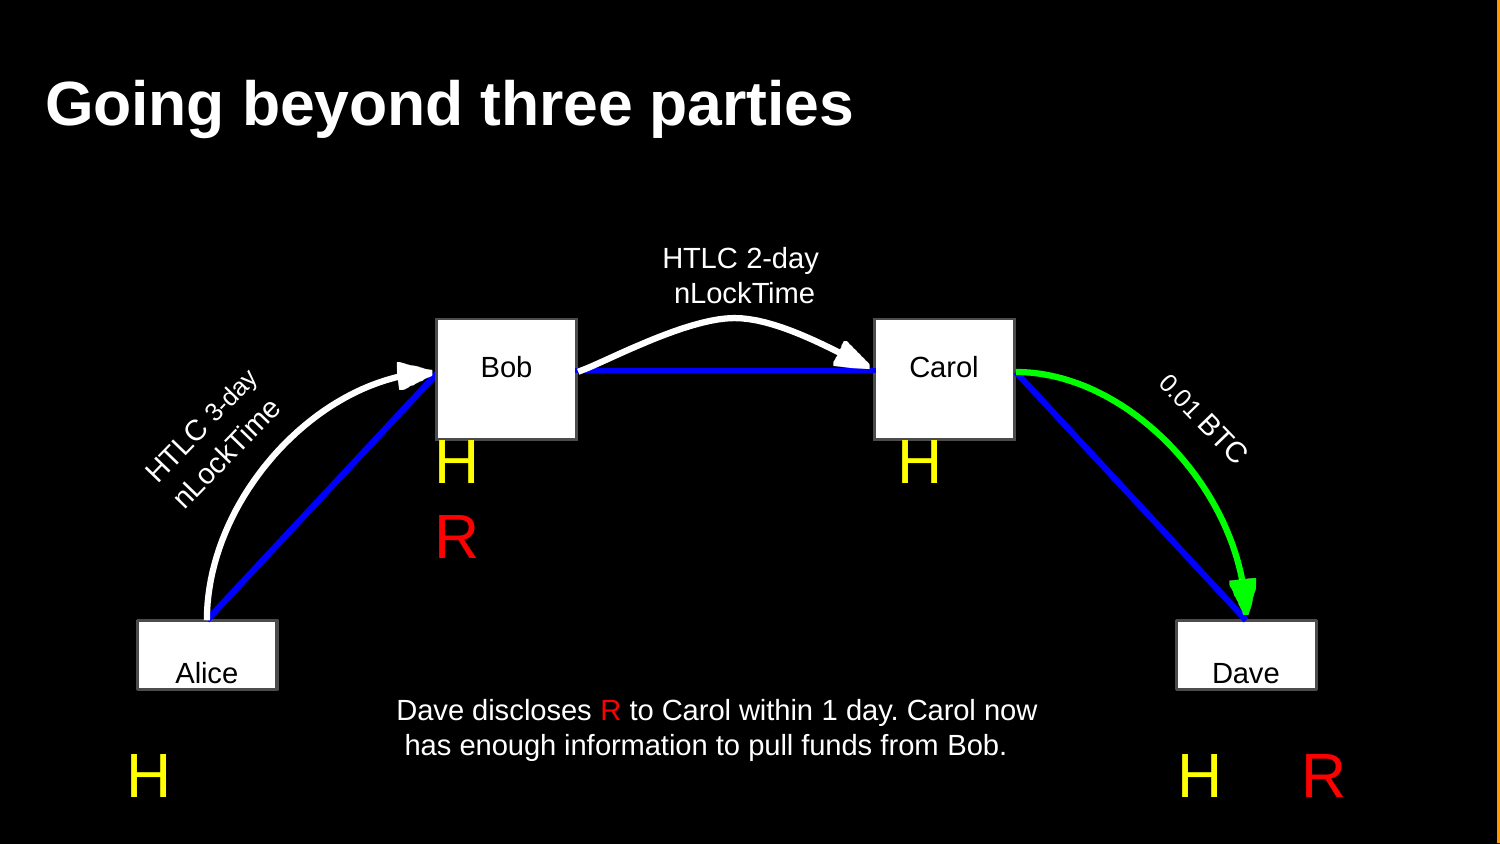

# Going beyond three parties
HTLC 2-day  nLockTime

H	H	R

Dave discloses R to Carol within 1 day. Carol now  has enough information to pull funds from Bob.

| Bob |  | Carol |
| --- | --- | --- |
|  |  |  |

HTLC 3-day
0.01 BTC
nLockTime

Alice

Dave
H
H
R